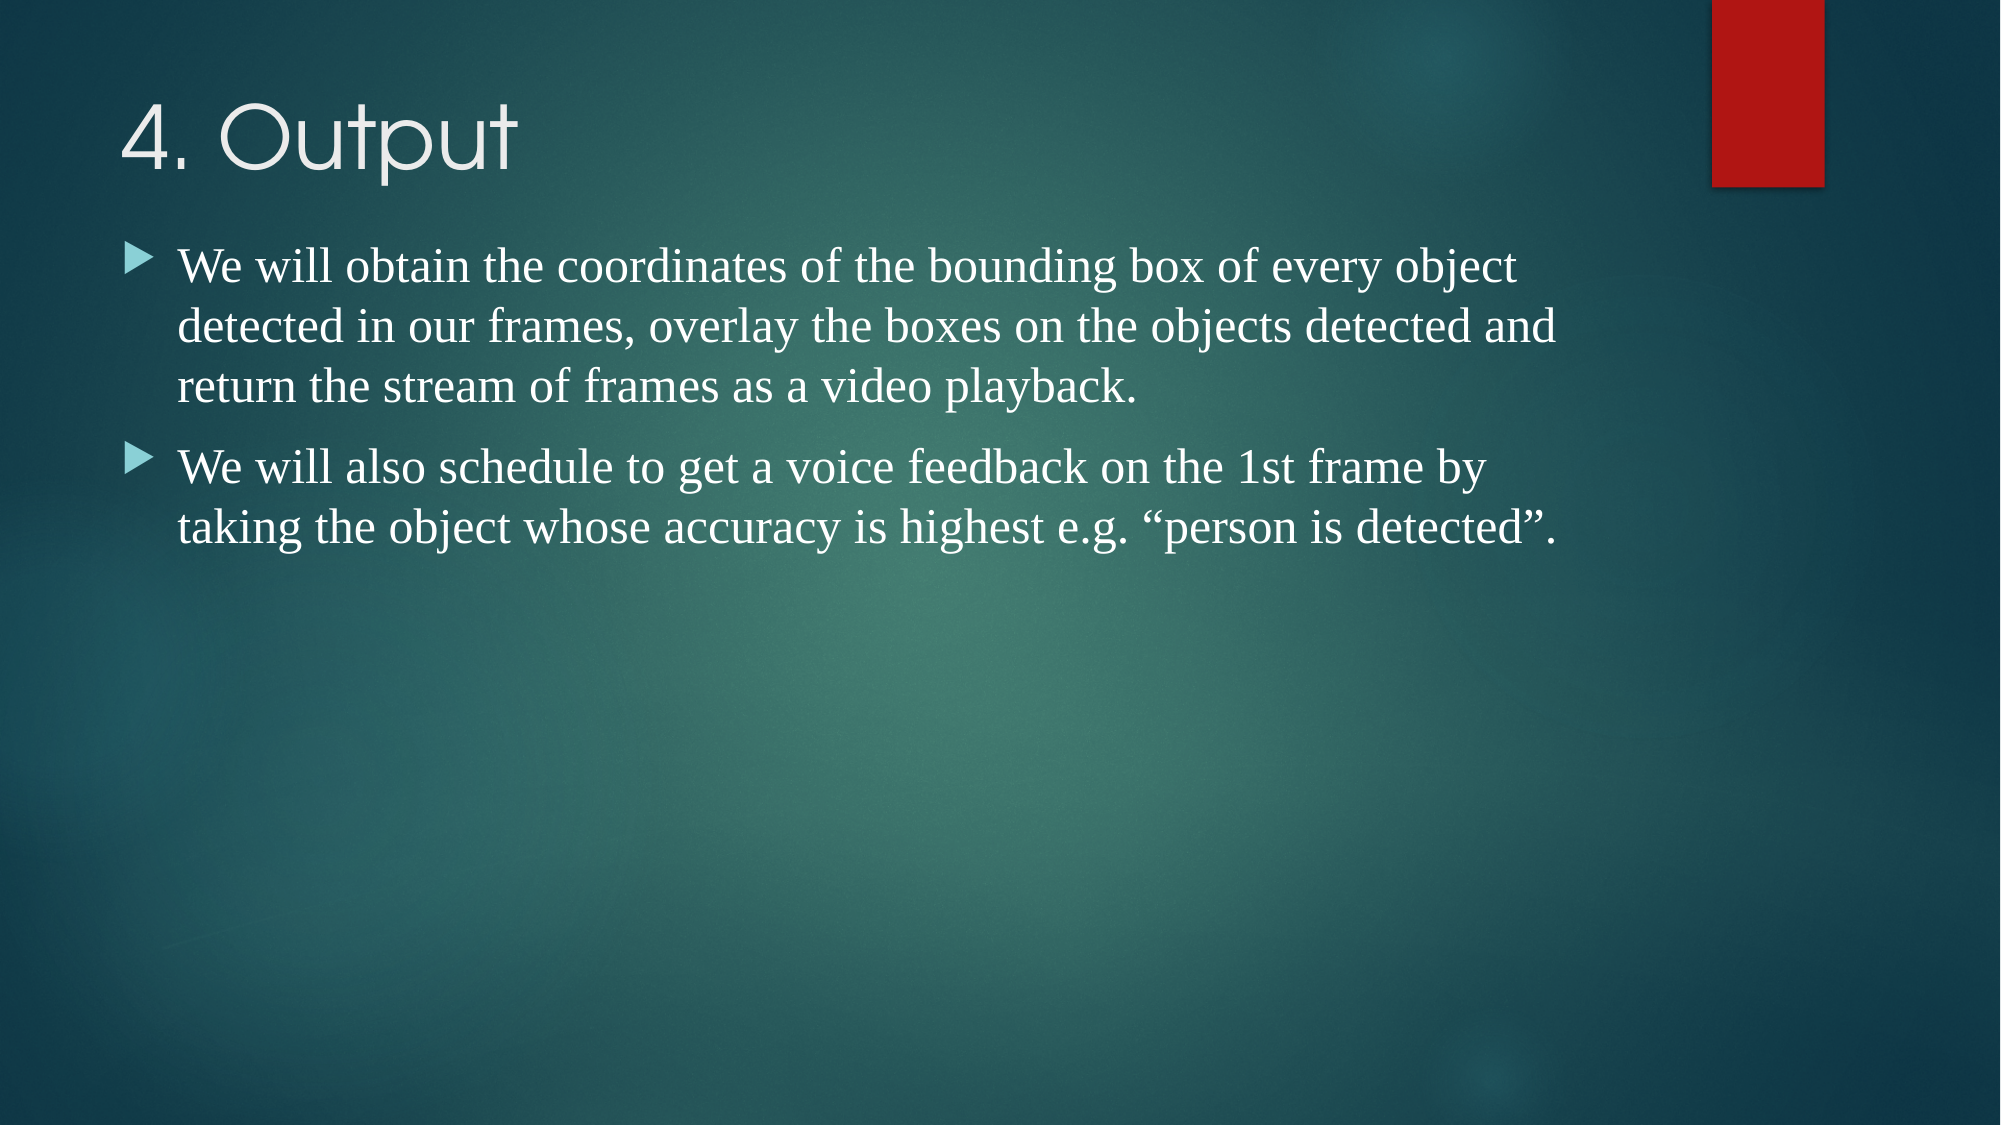

# 4. Output
We will obtain the coordinates of the bounding box of every object detected in our frames, overlay the boxes on the objects detected and return the stream of frames as a video playback.
We will also schedule to get a voice feedback on the 1st frame by taking the object whose accuracy is highest e.g. “person is detected”.